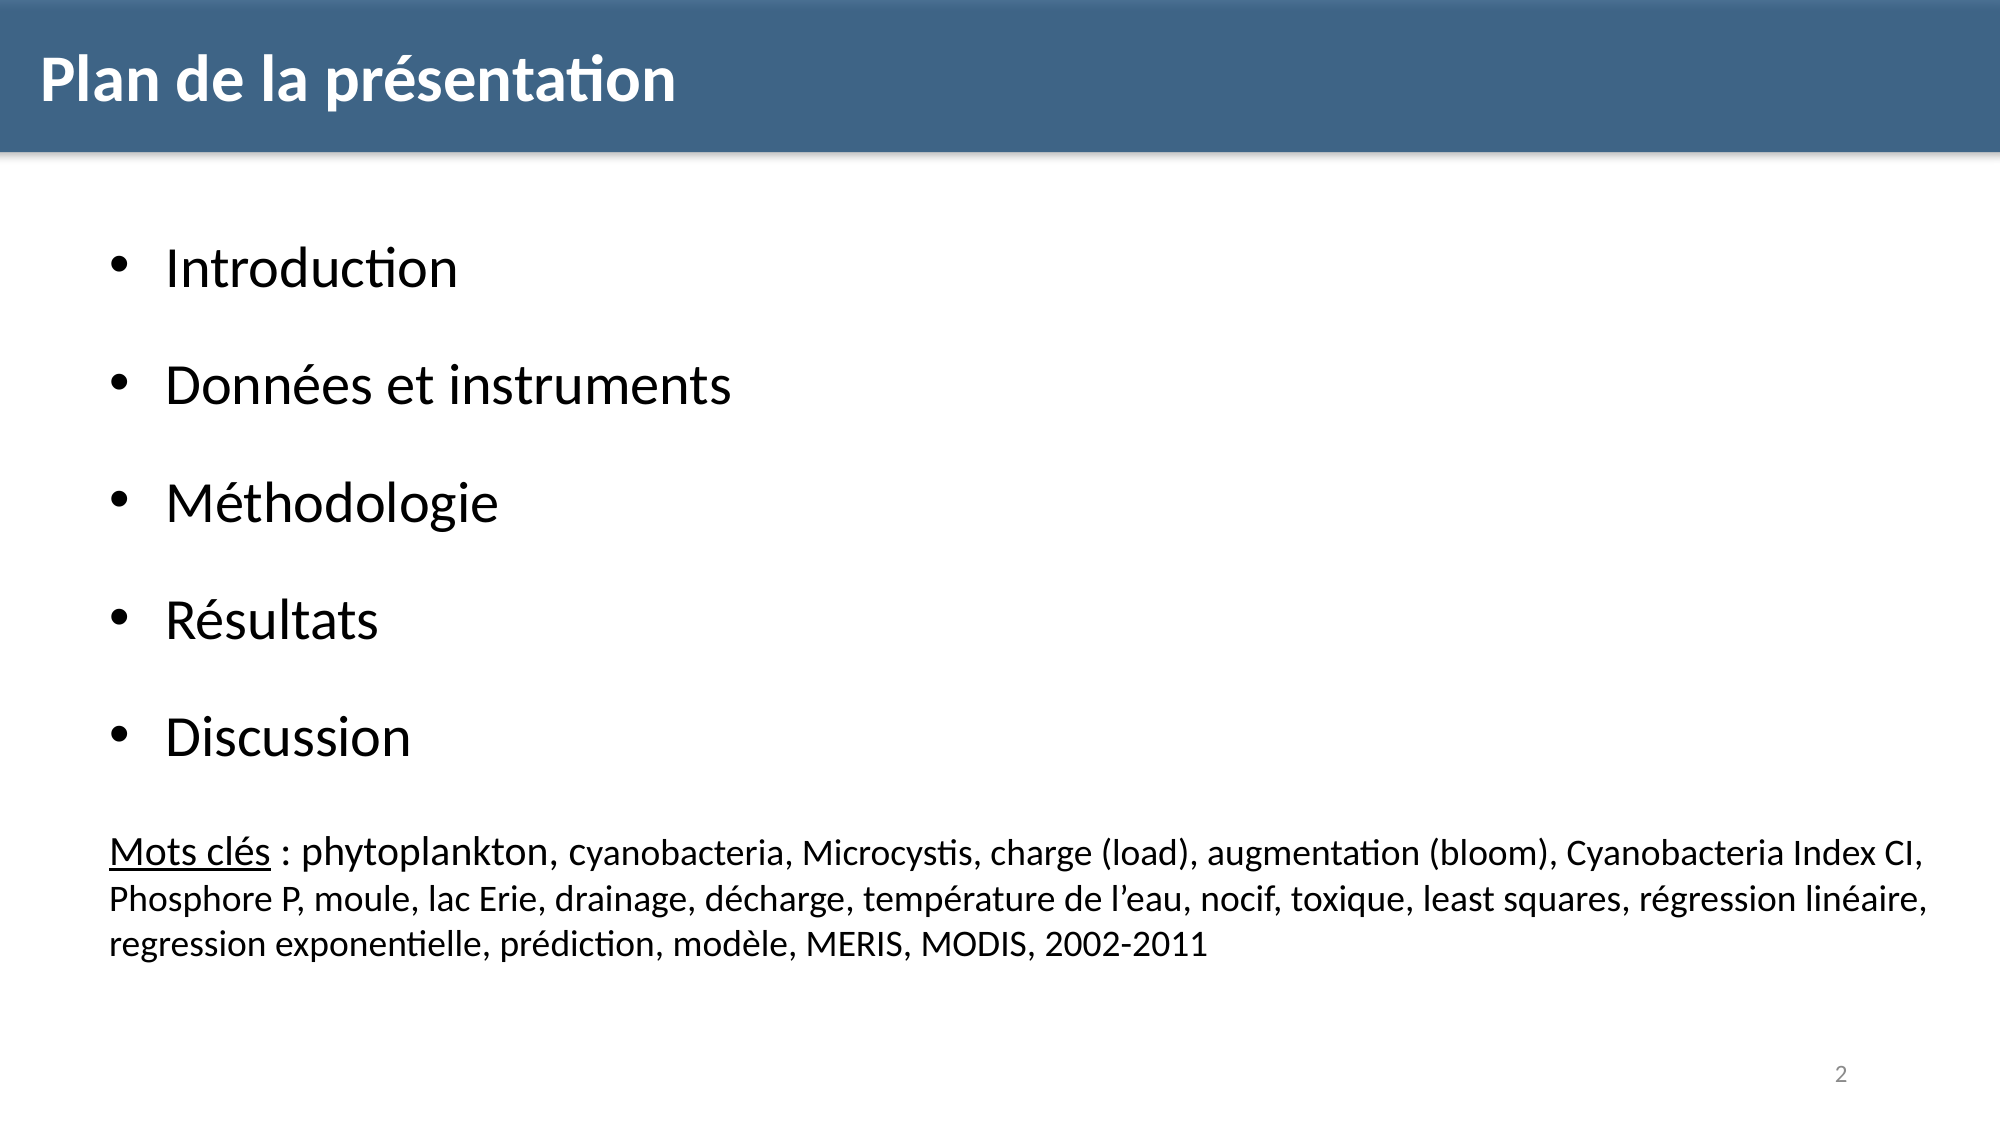

Plan de la présentation
Introduction
Données et instruments
Méthodologie
Résultats
Discussion
Mots clés : phytoplankton, cyanobacteria, Microcystis, charge (load), augmentation (bloom), Cyanobacteria Index CI, Phosphore P, moule, lac Erie, drainage, décharge, température de l’eau, nocif, toxique, least squares, régression linéaire, regression exponentielle, prédiction, modèle, MERIS, MODIS, 2002-2011
2